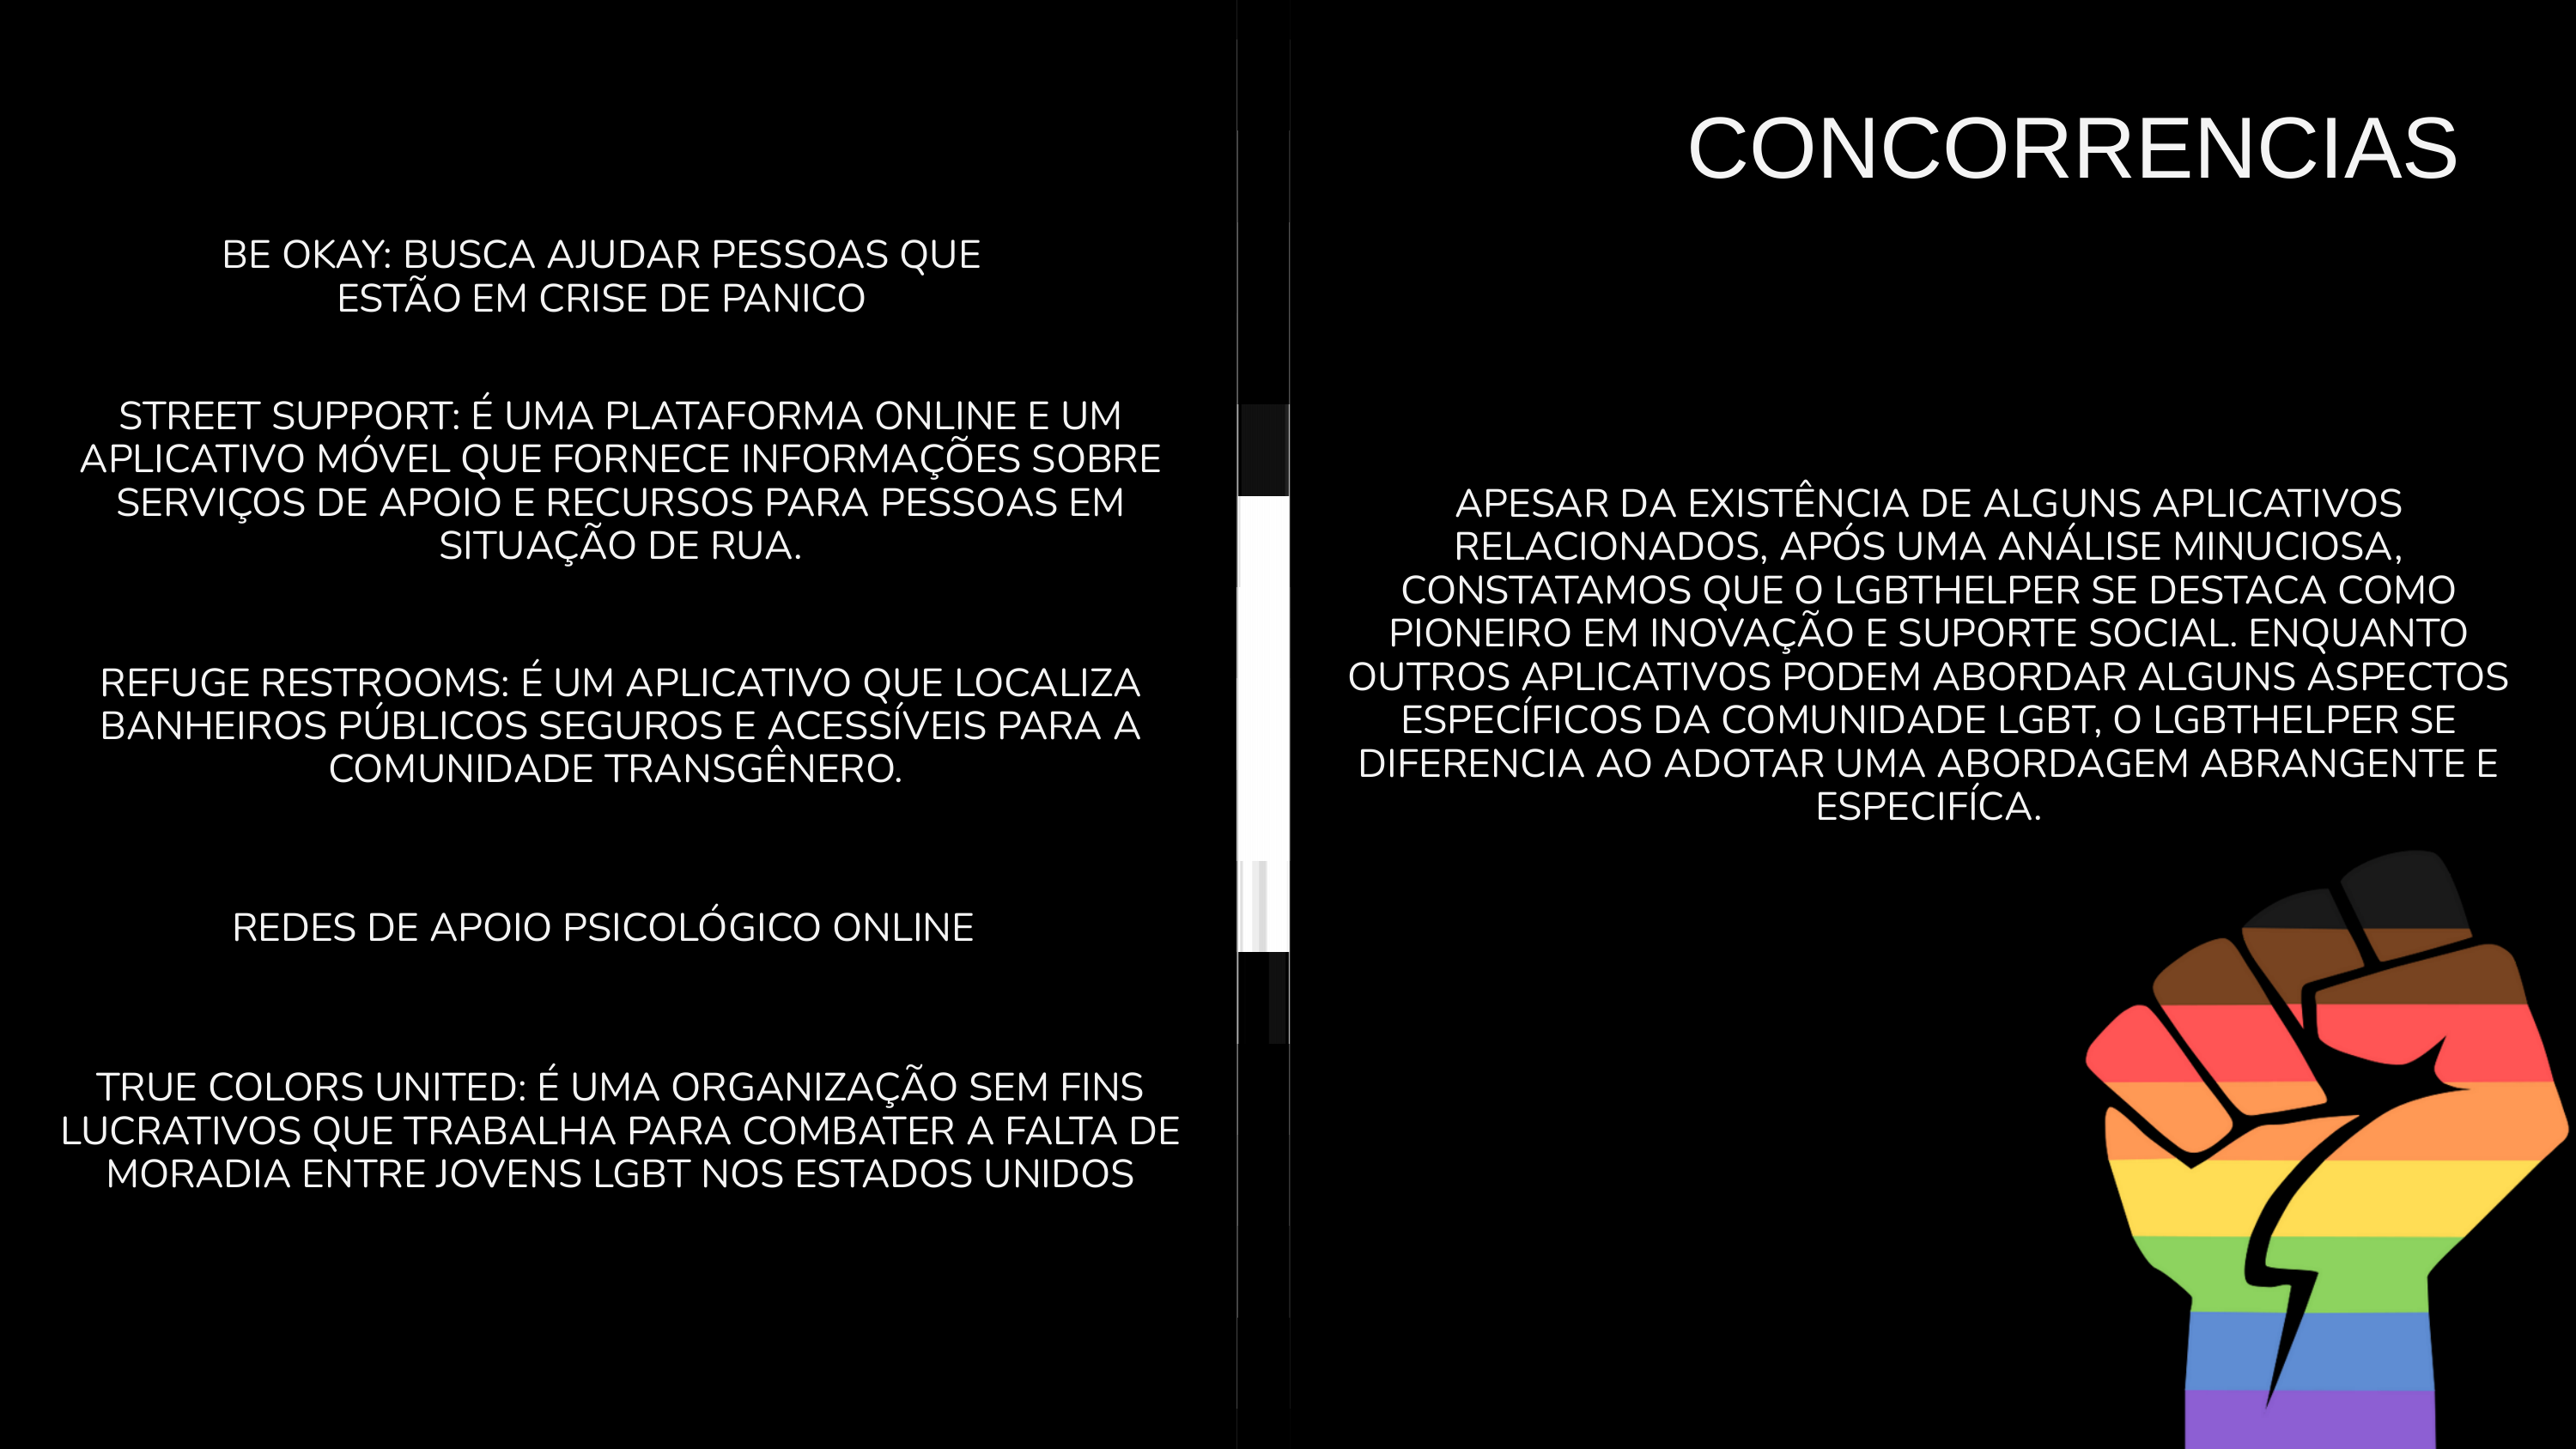

CONCORRENCIAS
BE OKAY: BUSCA AJUDAR PESSOAS QUE ESTÃO EM CRISE DE PANICO
STREET SUPPORT: É UMA PLATAFORMA ONLINE E UM APLICATIVO MÓVEL QUE FORNECE INFORMAÇÕES SOBRE SERVIÇOS DE APOIO E RECURSOS PARA PESSOAS EM SITUAÇÃO DE RUA.
APESAR DA EXISTÊNCIA DE ALGUNS APLICATIVOS RELACIONADOS, APÓS UMA ANÁLISE MINUCIOSA, CONSTATAMOS QUE O LGBTHELPER SE DESTACA COMO PIONEIRO EM INOVAÇÃO E SUPORTE SOCIAL. ENQUANTO OUTROS APLICATIVOS PODEM ABORDAR ALGUNS ASPECTOS ESPECÍFICOS DA COMUNIDADE LGBT, O LGBTHELPER SE DIFERENCIA AO ADOTAR UMA ABORDAGEM ABRANGENTE E ESPECIFÍCA.
REFUGE RESTROOMS: É UM APLICATIVO QUE LOCALIZA BANHEIROS PÚBLICOS SEGUROS E ACESSÍVEIS PARA A COMUNIDADE TRANSGÊNERO.

REDES DE APOIO PSICOLÓGICO ONLINE
TRUE COLORS UNITED: É UMA ORGANIZAÇÃO SEM FINS LUCRATIVOS QUE TRABALHA PARA COMBATER A FALTA DE MORADIA ENTRE JOVENS LGBT NOS ESTADOS UNIDOS